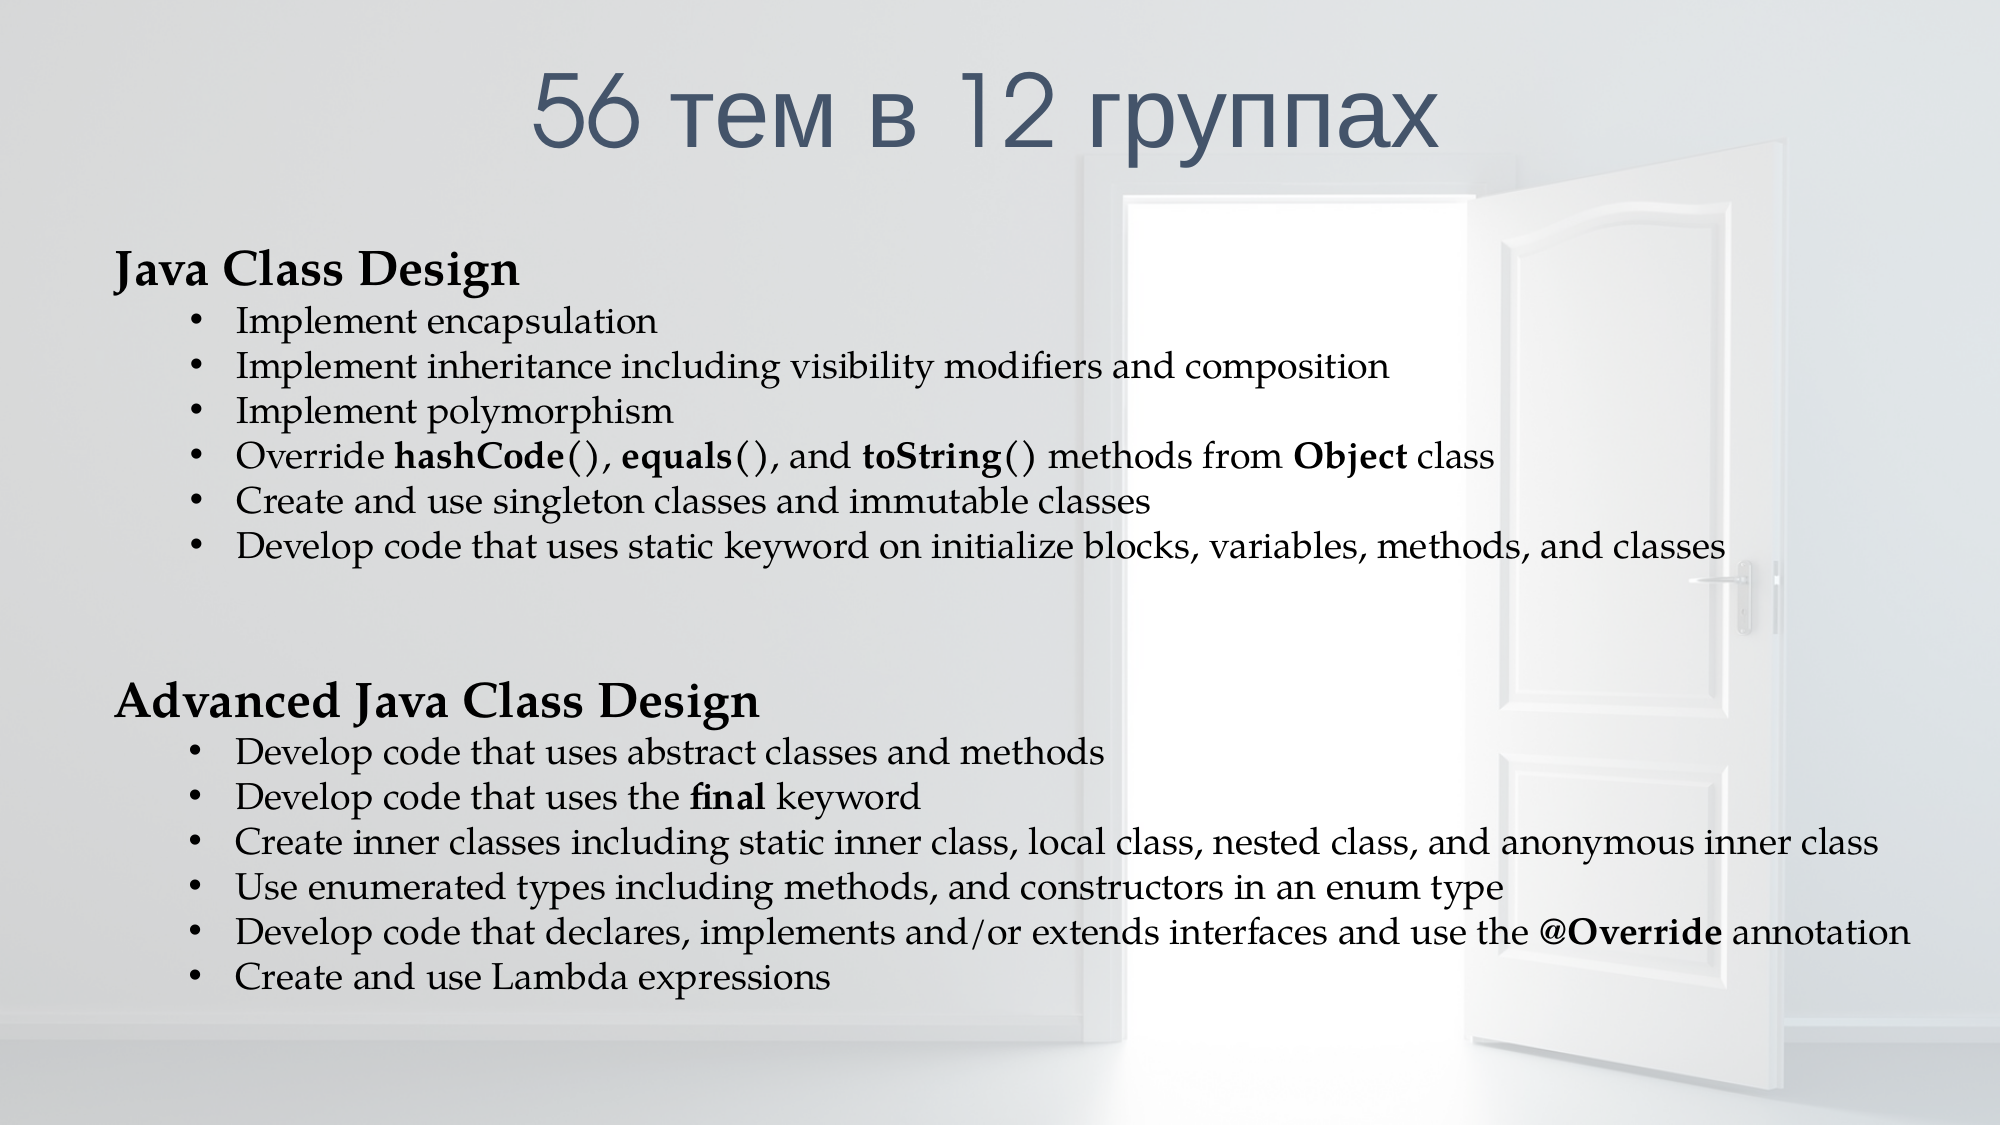

# 56 тем в 12 группах
Java Class Design
Implement encapsulation
Implement inheritance including visibility modifiers and composition
Implement polymorphism
Override hashCode(), equals(), and toString() methods from Object class
Create and use singleton classes and immutable classes
Develop code that uses static keyword on initialize blocks, variables, methods, and classes
Advanced Java Class Design
Develop code that uses abstract classes and methods
Develop code that uses the final keyword
Create inner classes including static inner class, local class, nested class, and anonymous inner class
Use enumerated types including methods, and constructors in an enum type
Develop code that declares, implements and/or extends interfaces and use the @Override annotation
Create and use Lambda expressions